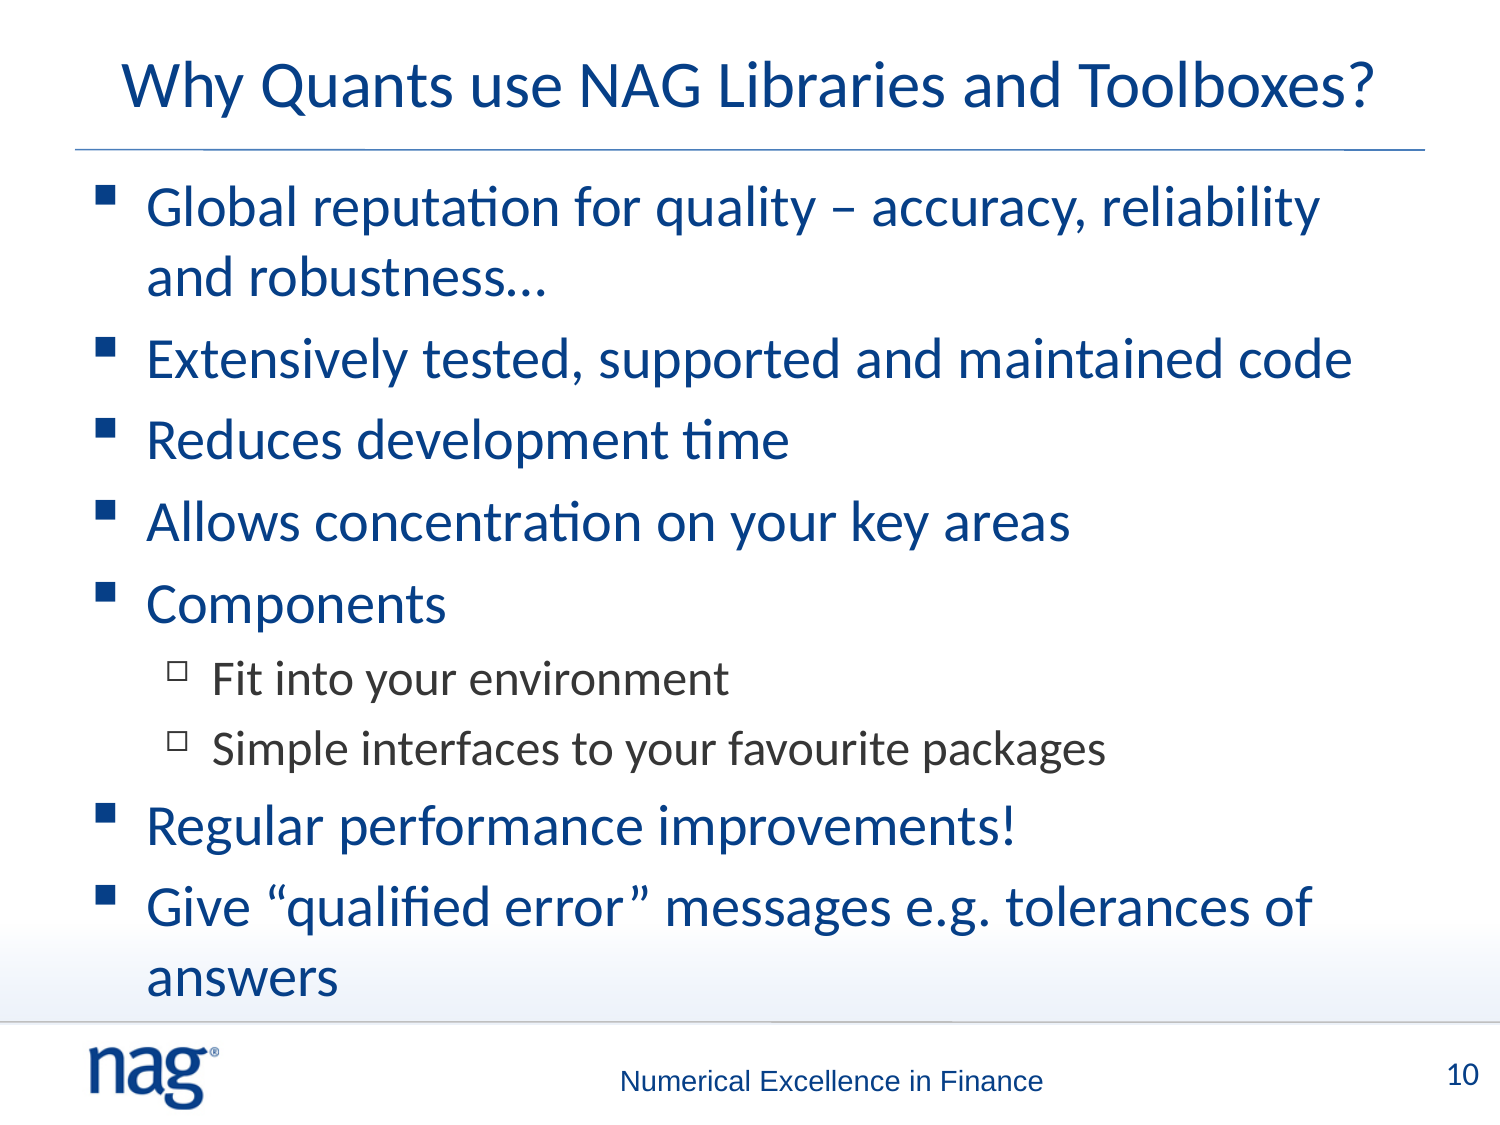

Why Quants use NAG Libraries and Toolboxes?
Global reputation for quality – accuracy, reliability and robustness…
Extensively tested, supported and maintained code
Reduces development time
Allows concentration on your key areas
Components
Fit into your environment
Simple interfaces to your favourite packages
Regular performance improvements!
Give “qualified error” messages e.g. tolerances of answers